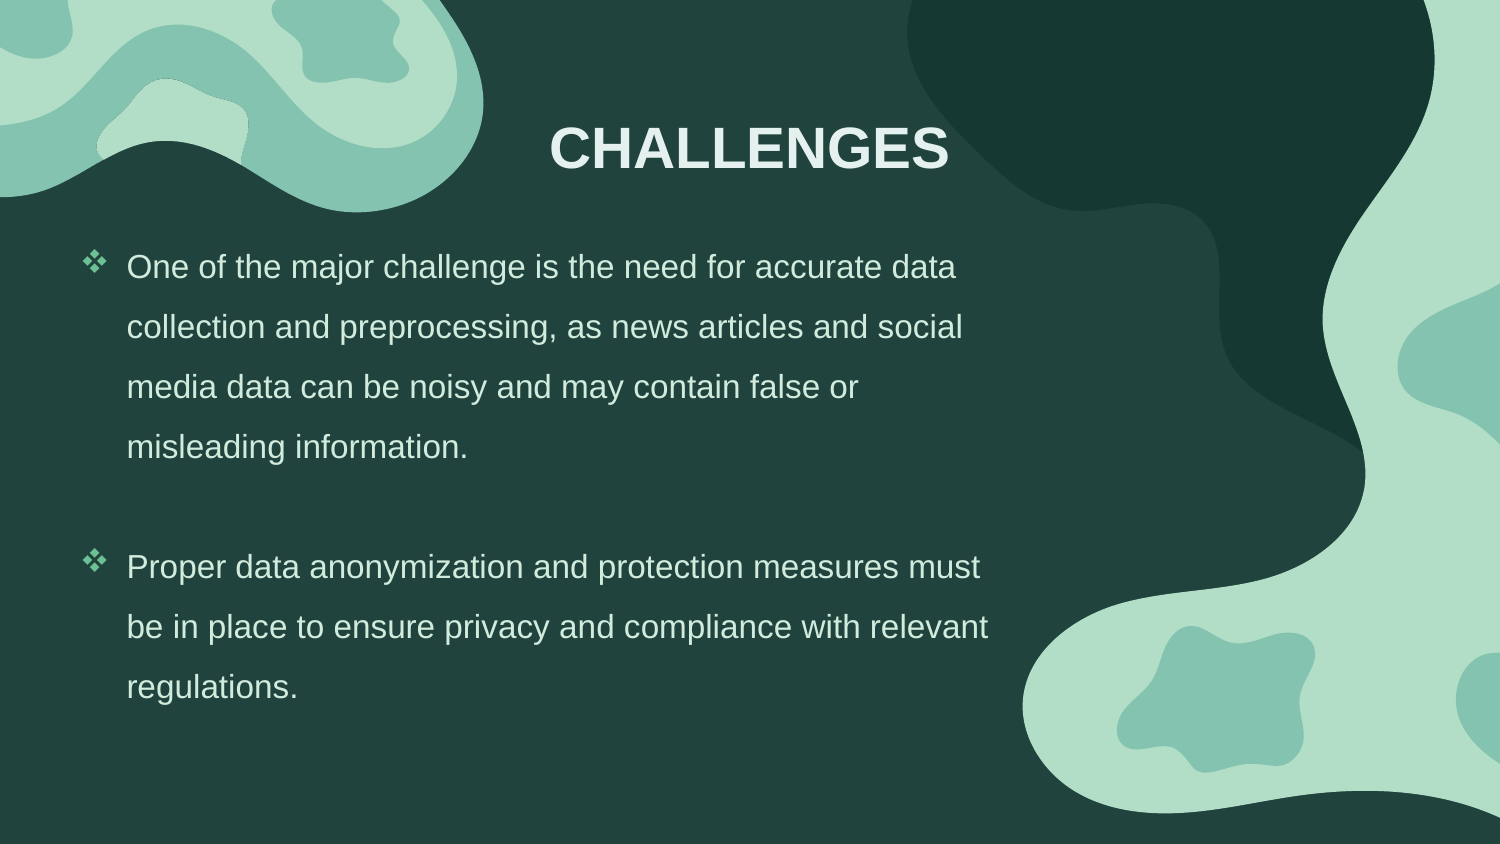

CHALLENGES
One of the major challenge is the need for accurate data collection and preprocessing, as news articles and social media data can be noisy and may contain false or misleading information.

Proper data anonymization and protection measures must be in place to ensure privacy and compliance with relevant regulations.